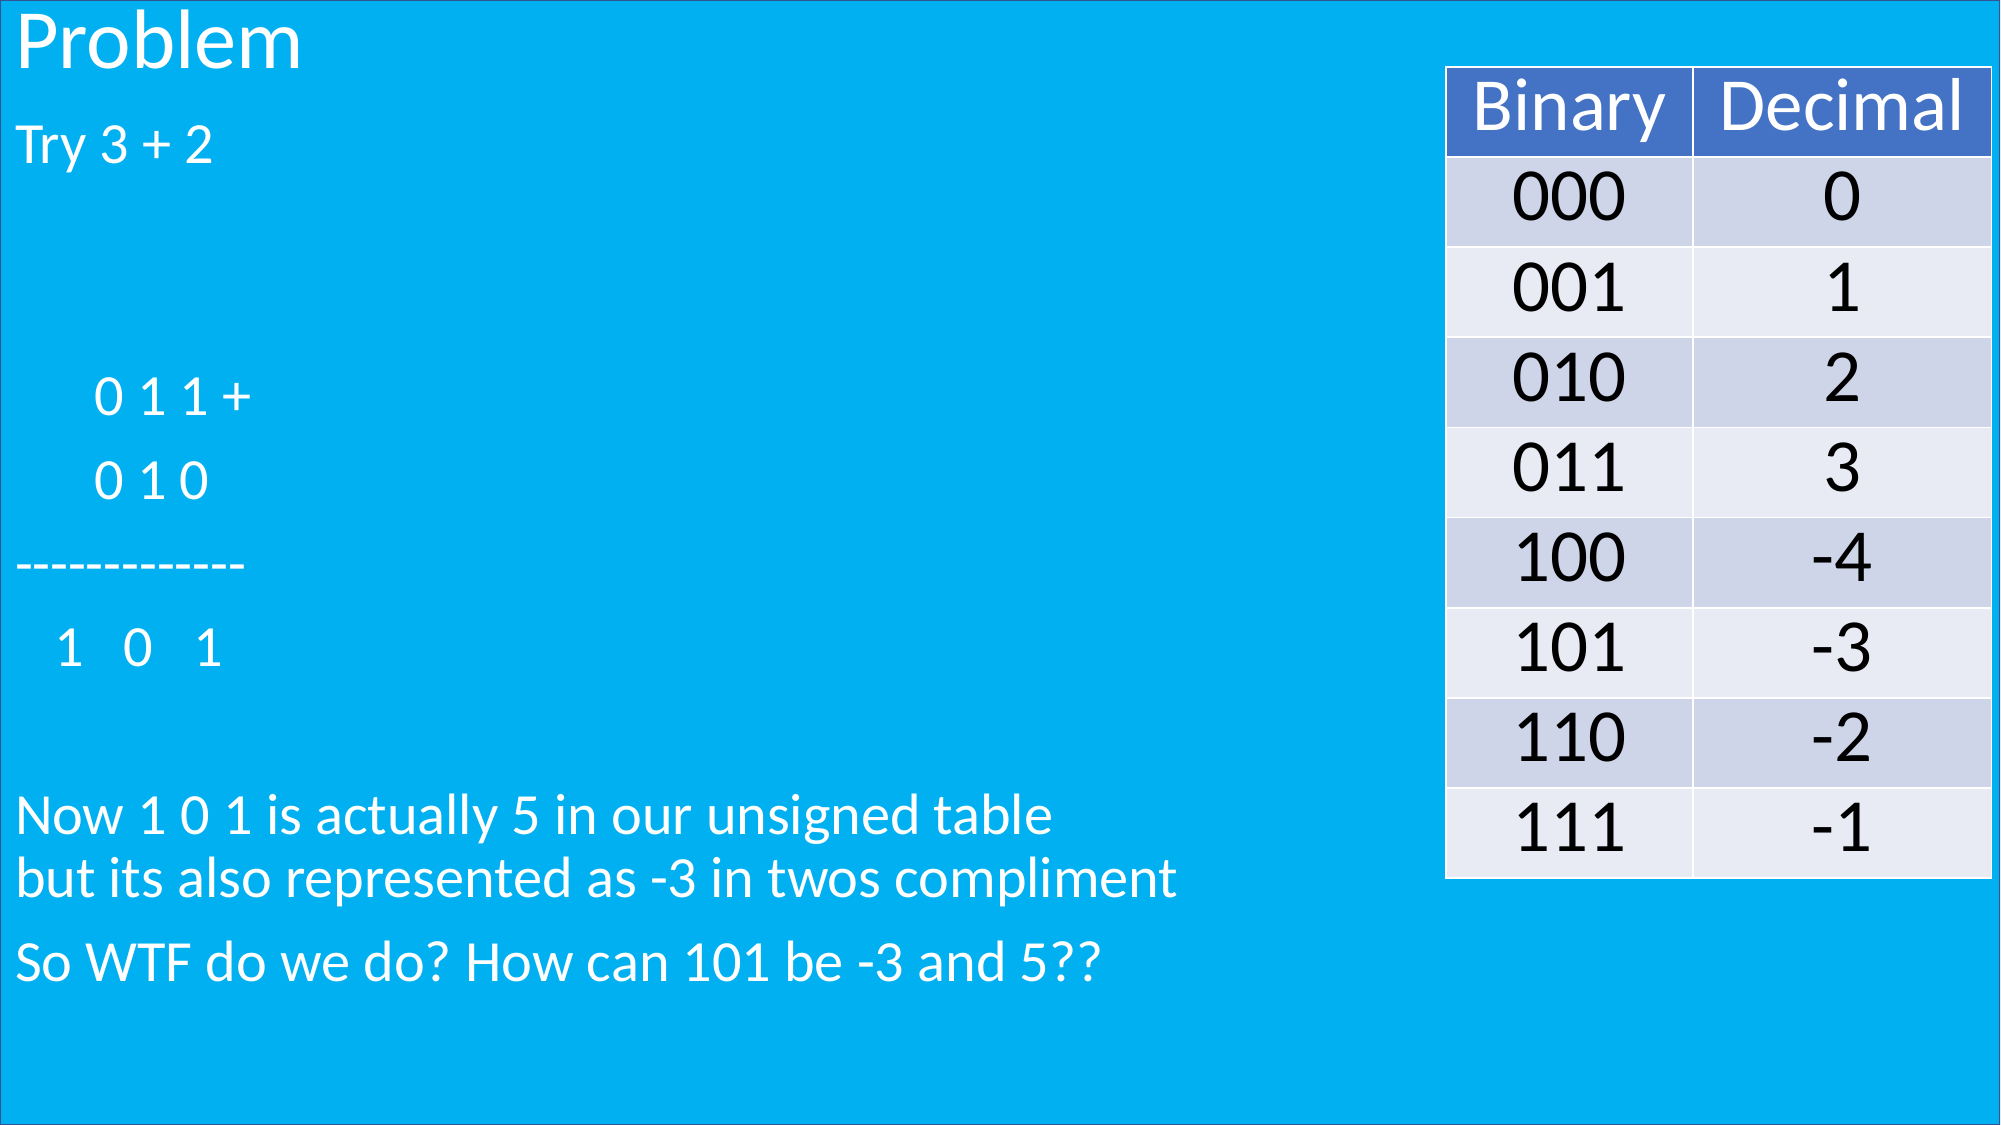

# Problem
| Binary | Decimal |
| --- | --- |
| 000 | 0 |
| 001 | 1 |
| 010 | 2 |
| 011 | 3 |
| 100 | -4 |
| 101 | -3 |
| 110 | -2 |
| 111 | -1 |
Try 3 + 2

      0 1 1 +
      0 1 0
-------------
   1   0   1

Now 1 0 1 is actually 5 in our unsigned table
but its also represented as -3 in twos compliment
So WTF do we do? How can 101 be -3 and 5??